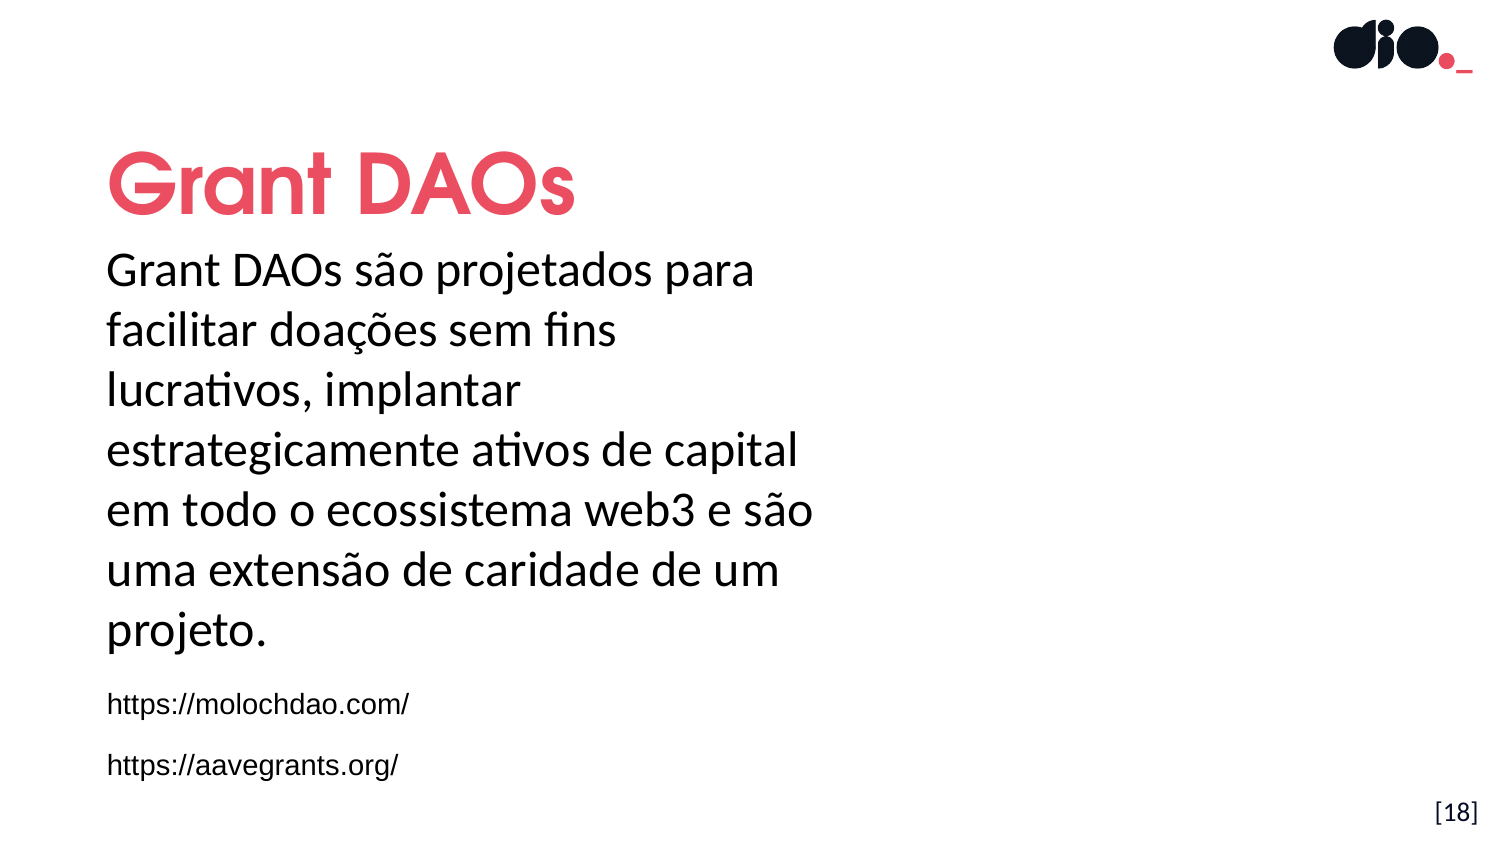

Grant DAOs
Grant DAOs são projetados para facilitar doações sem fins lucrativos, implantar estrategicamente ativos de capital em todo o ecossistema web3 e são uma extensão de caridade de um projeto.
https://molochdao.com/
https://aavegrants.org/
[18]